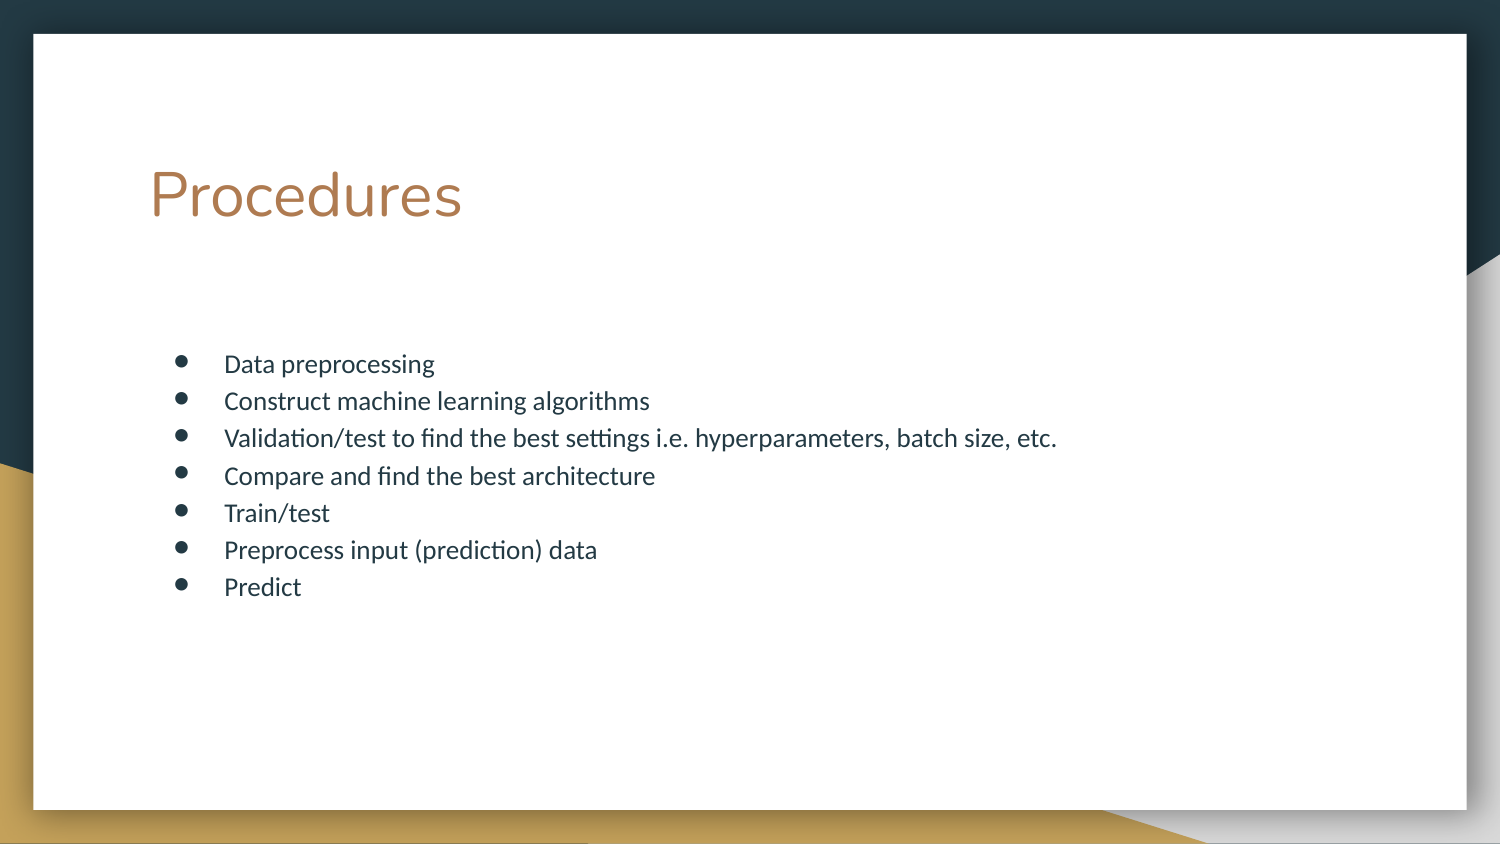

# Procedures
Data preprocessing
Construct machine learning algorithms
Validation/test to find the best settings i.e. hyperparameters, batch size, etc.
Compare and find the best architecture
Train/test
Preprocess input (prediction) data
Predict